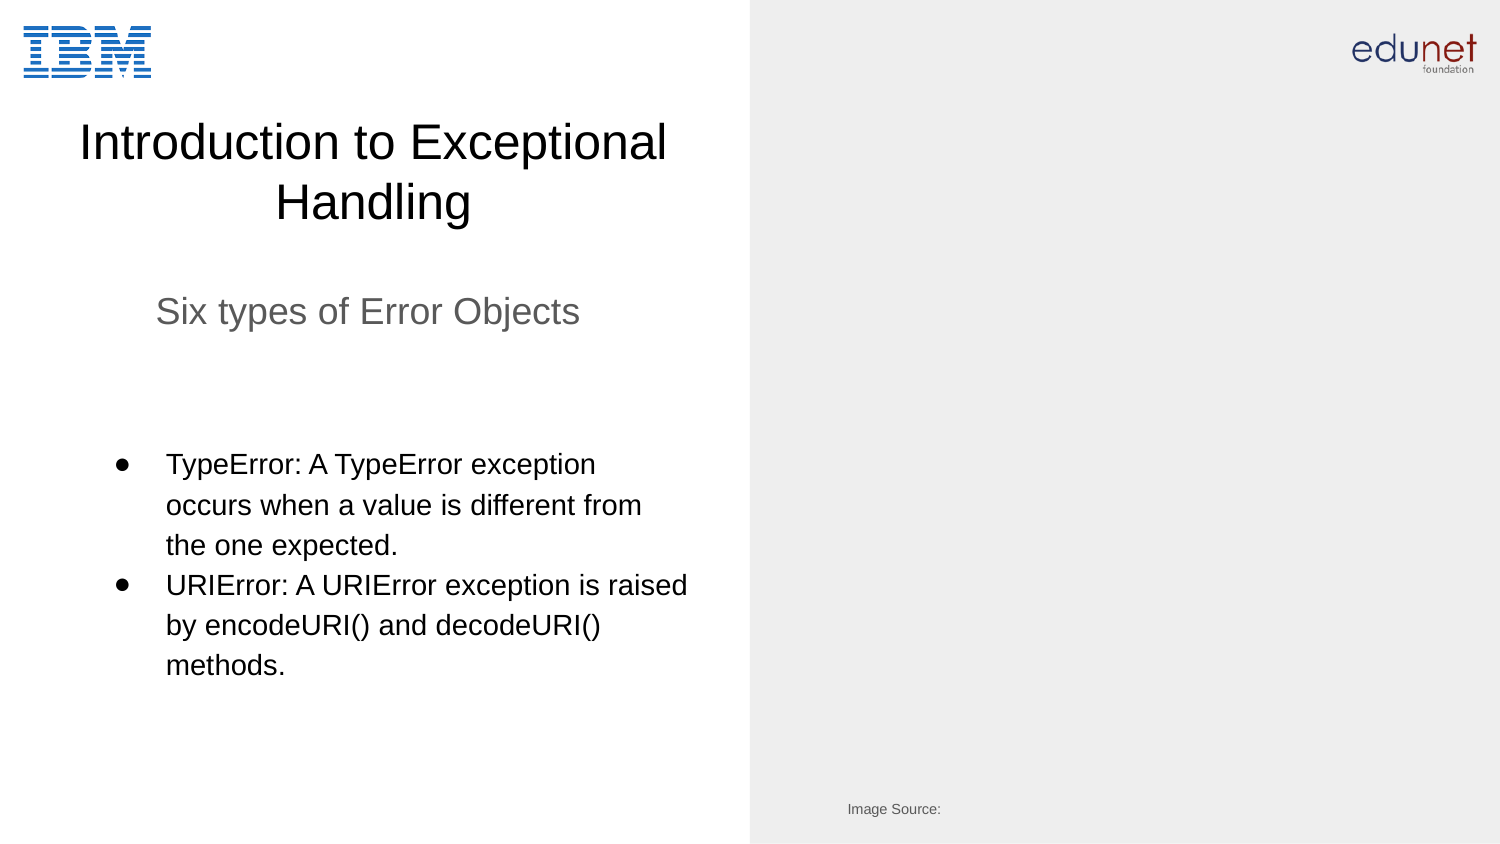

# Introduction to Exceptional Handling
Six types of Error Objects
TypeError: A TypeError exception occurs when a value is different from the one expected.
URIError: A URIError exception is raised by encodeURI() and decodeURI() methods.

Image Source: